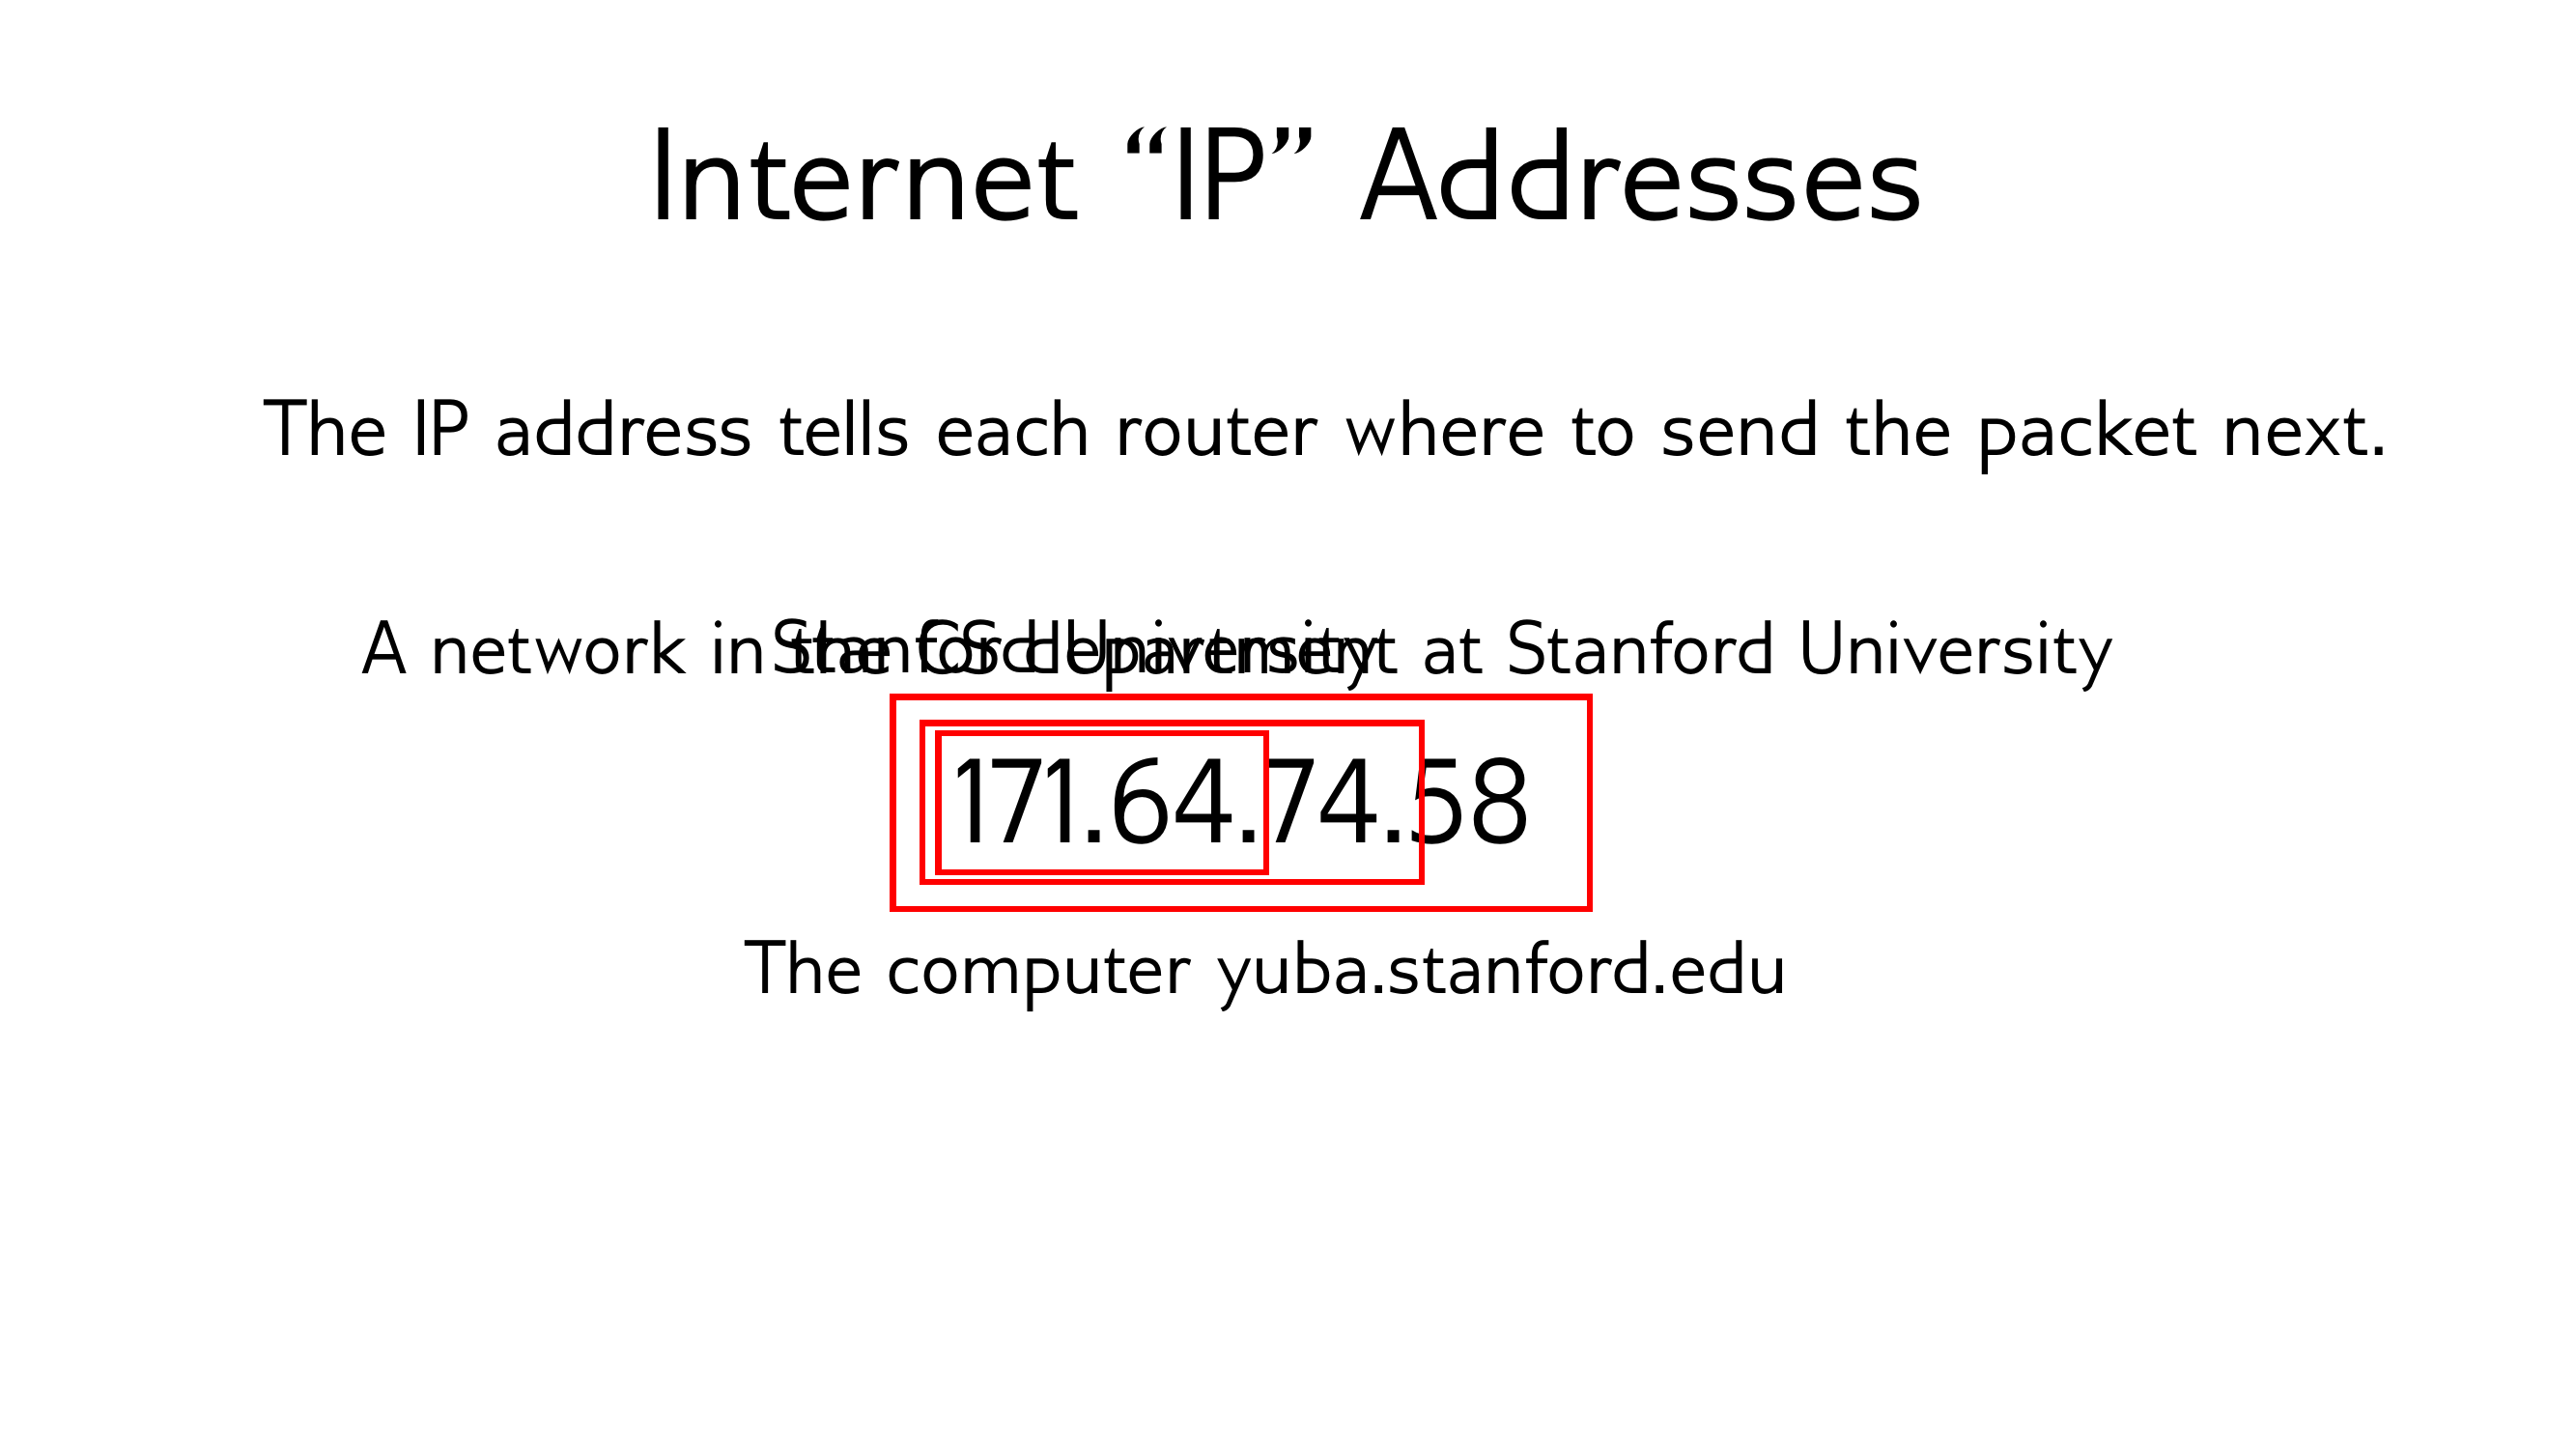

# Internet “IP” Addresses
The IP address tells each router where to send the packet next.
Stanford University

A network in the CS department at Stanford University

The computer yuba.stanford.edu
171.64.74.58